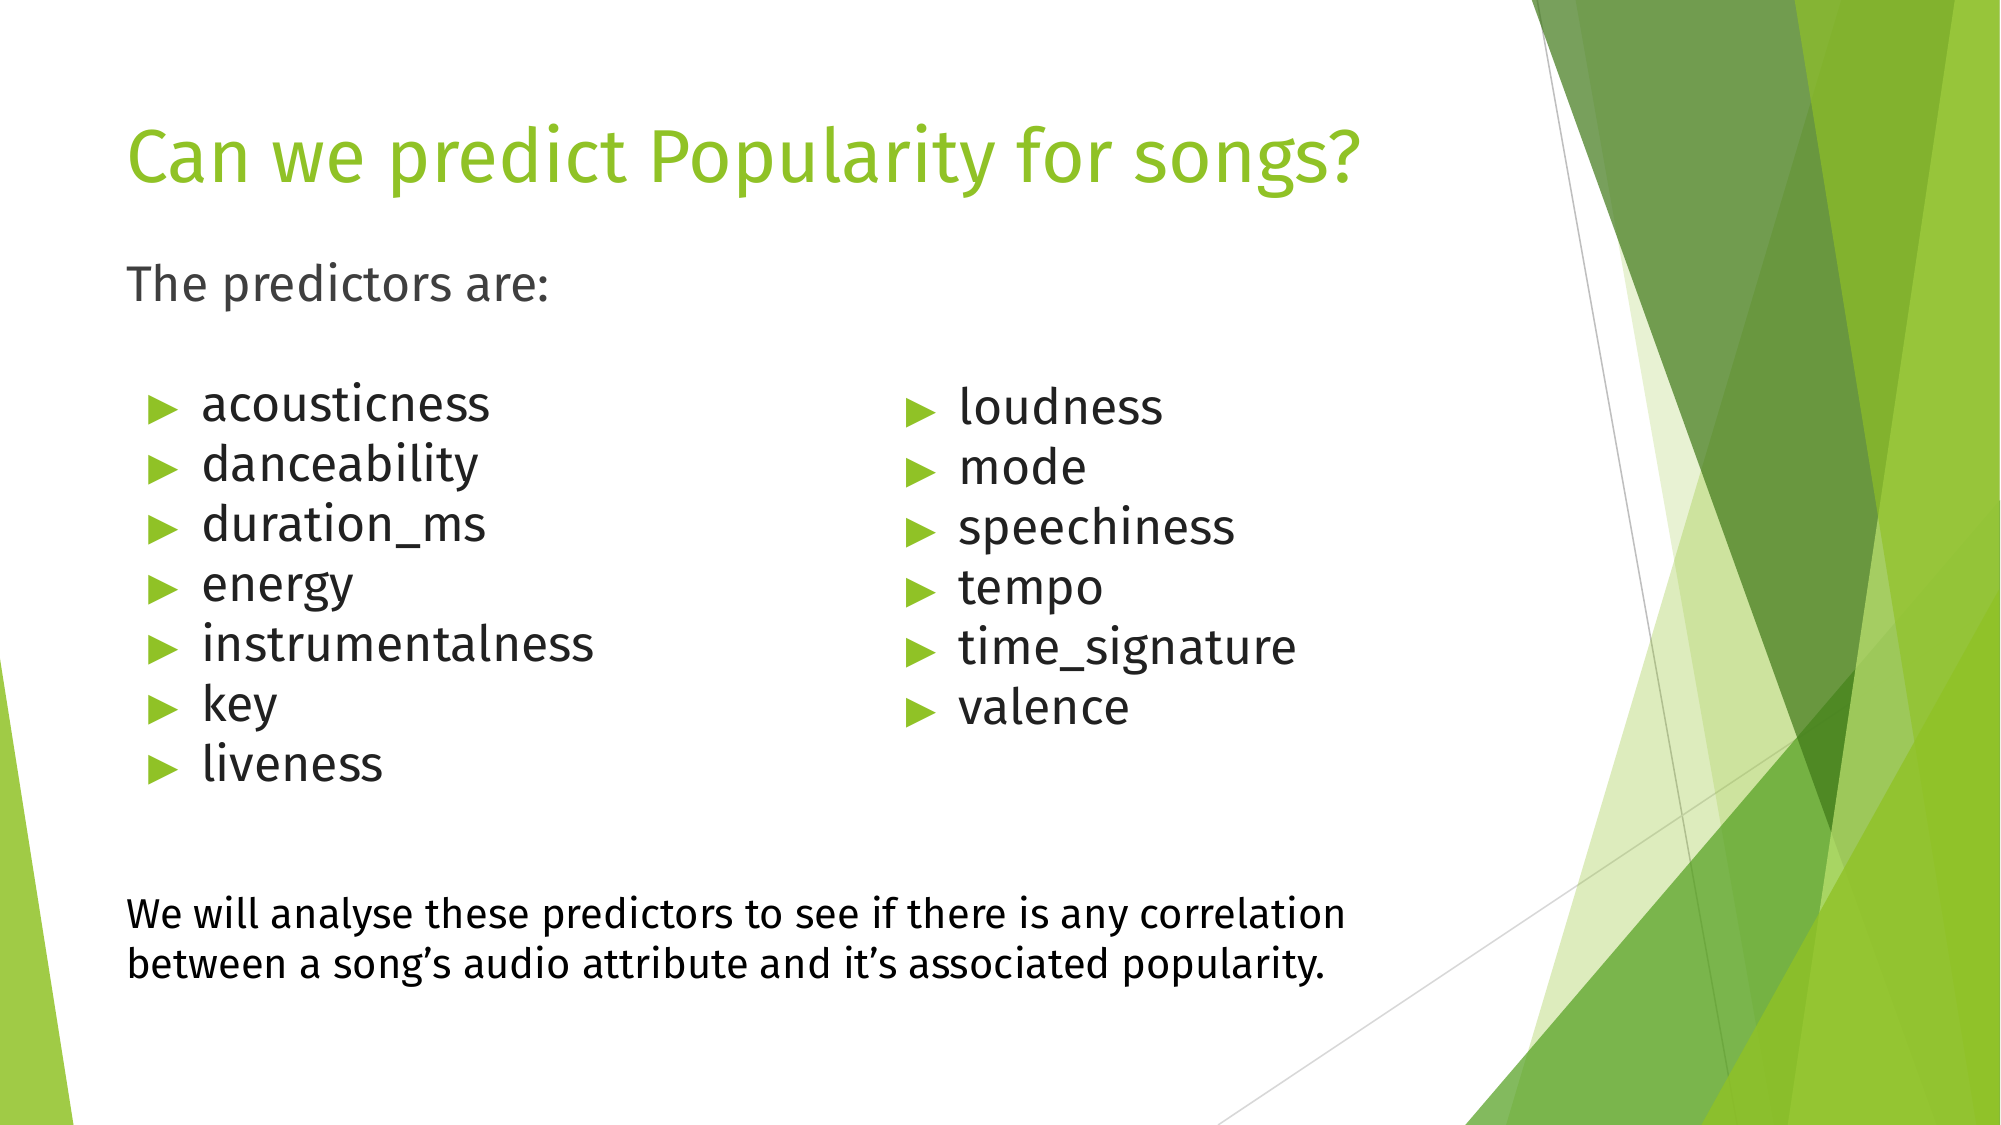

# Can we predict Popularity for songs?
The predictors are:

acousticness
danceability
duration_ms
energy
instrumentalness
key
liveness

loudness
mode
speechiness
tempo
time_signature
valence

We will analyse these predictors to see if there is any correlation between a song’s audio attribute and it’s associated popularity.